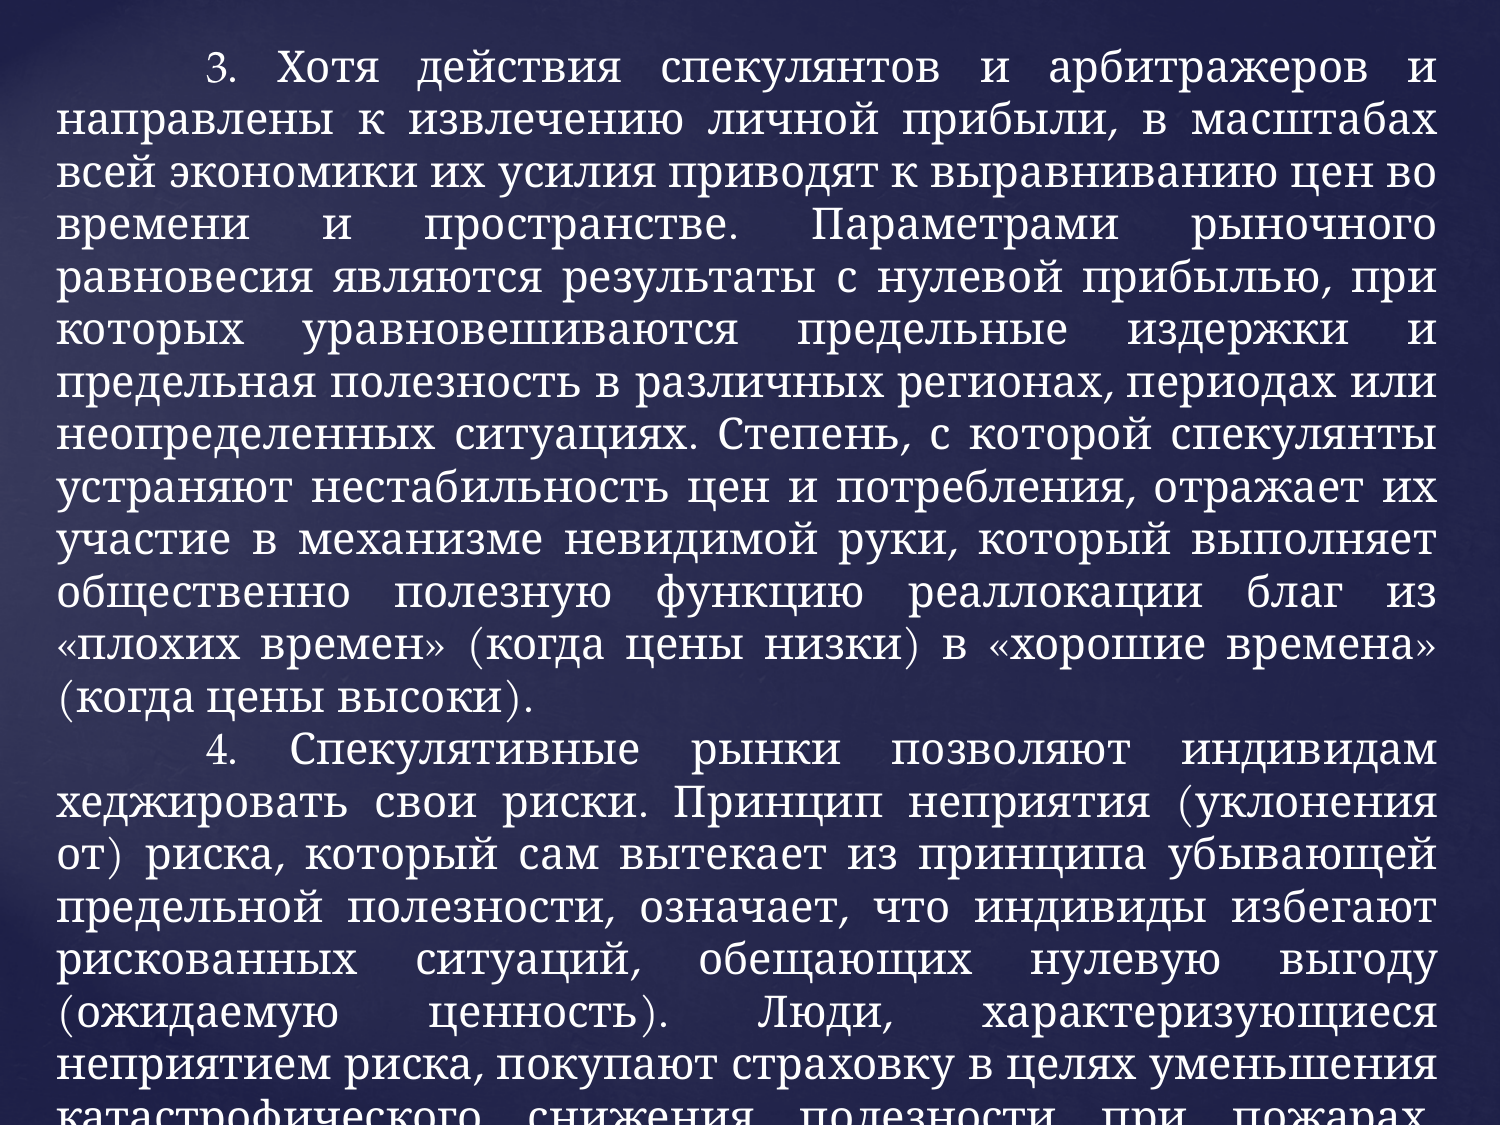

3. Хотя действия спекулянтов и арбитражеров и направлены к извлечению личной прибыли, в масштабах всей экономики их усилия приводят к выравниванию цен во времени и пространстве. Параметрами рыночного равновесия являются результаты с нулевой прибылью, при которых уравновешиваются предельные издержки и предельная полезность в различных регионах, периодах или неопределенных ситуациях. Степень, с которой спекулянты устраняют нестабильность цен и потребления, отражает их участие в механизме невидимой руки, который выполняет общественно полезную функцию реаллокации благ из «плохих времен» (когда цены низки) в «хорошие времена» (когда цены высоки).
	4. Спекулятивные рынки позволяют индивидам хеджировать свои риски. Принцип неприятия (уклонения от) риска, который сам вытекает из принципа убывающей предельной полезности, означает, что индивиды избегают рискованных ситуаций, обещающих нулевую выгоду (ожидаемую ценность). Люди, характеризующиеся неприятием риска, покупают страховку в целях уменьшения катастрофического снижения полезности при пожарах, смерти и других бедствиях.